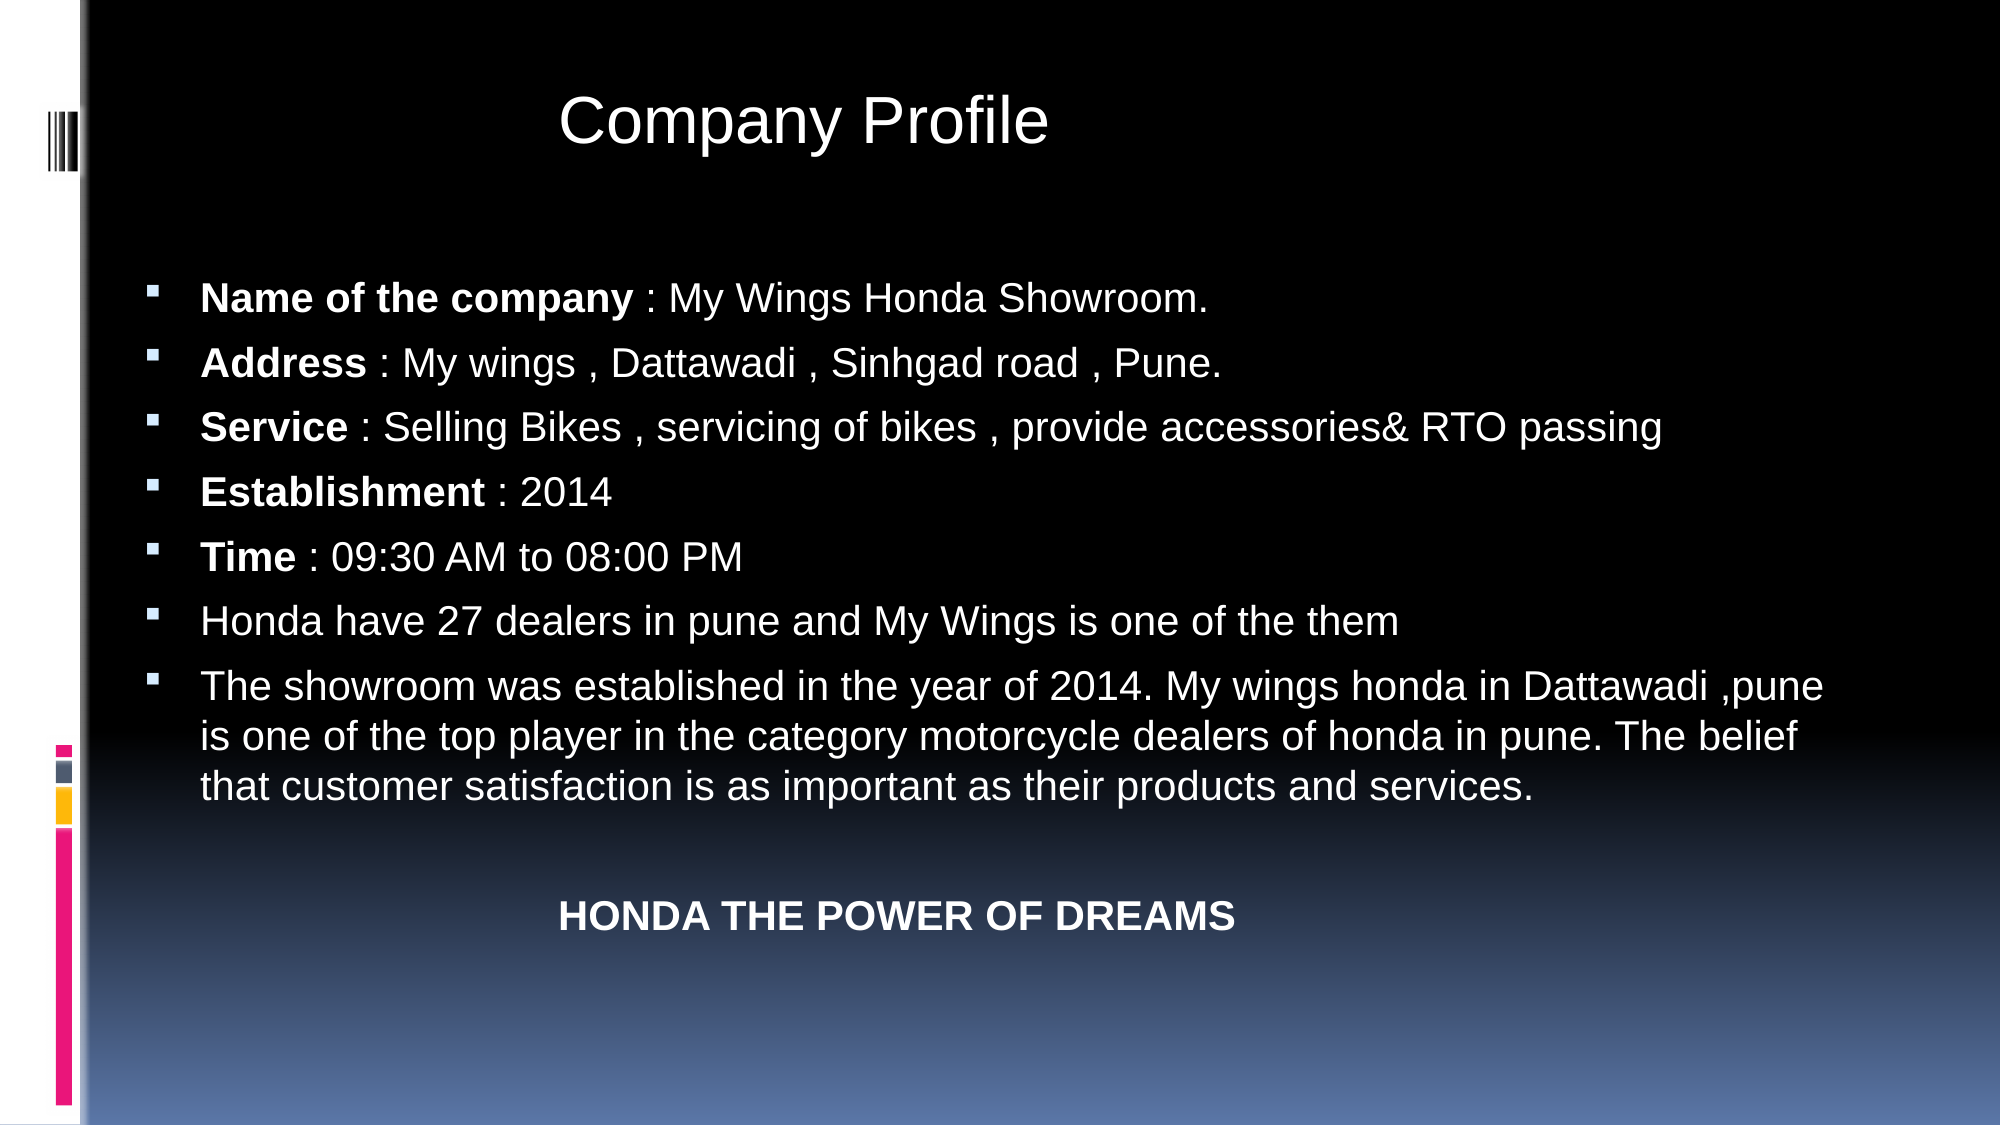

Company Profile

Name of the company : My Wings Honda Showroom.
Address : My wings , Dattawadi , Sinhgad road , Pune.
Service : Selling Bikes , servicing of bikes , provide accessories& RTO passing
Establishment : 2014
Time : 09:30 AM to 08:00 PM
Honda have 27 dealers in pune and My Wings is one of the them
The showroom was established in the year of 2014. My wings honda in Dattawadi ,pune is one of the top player in the category motorcycle dealers of honda in pune. The belief that customer satisfaction is as important as their products and services.

                                     HONDA THE POWER OF DREAMS